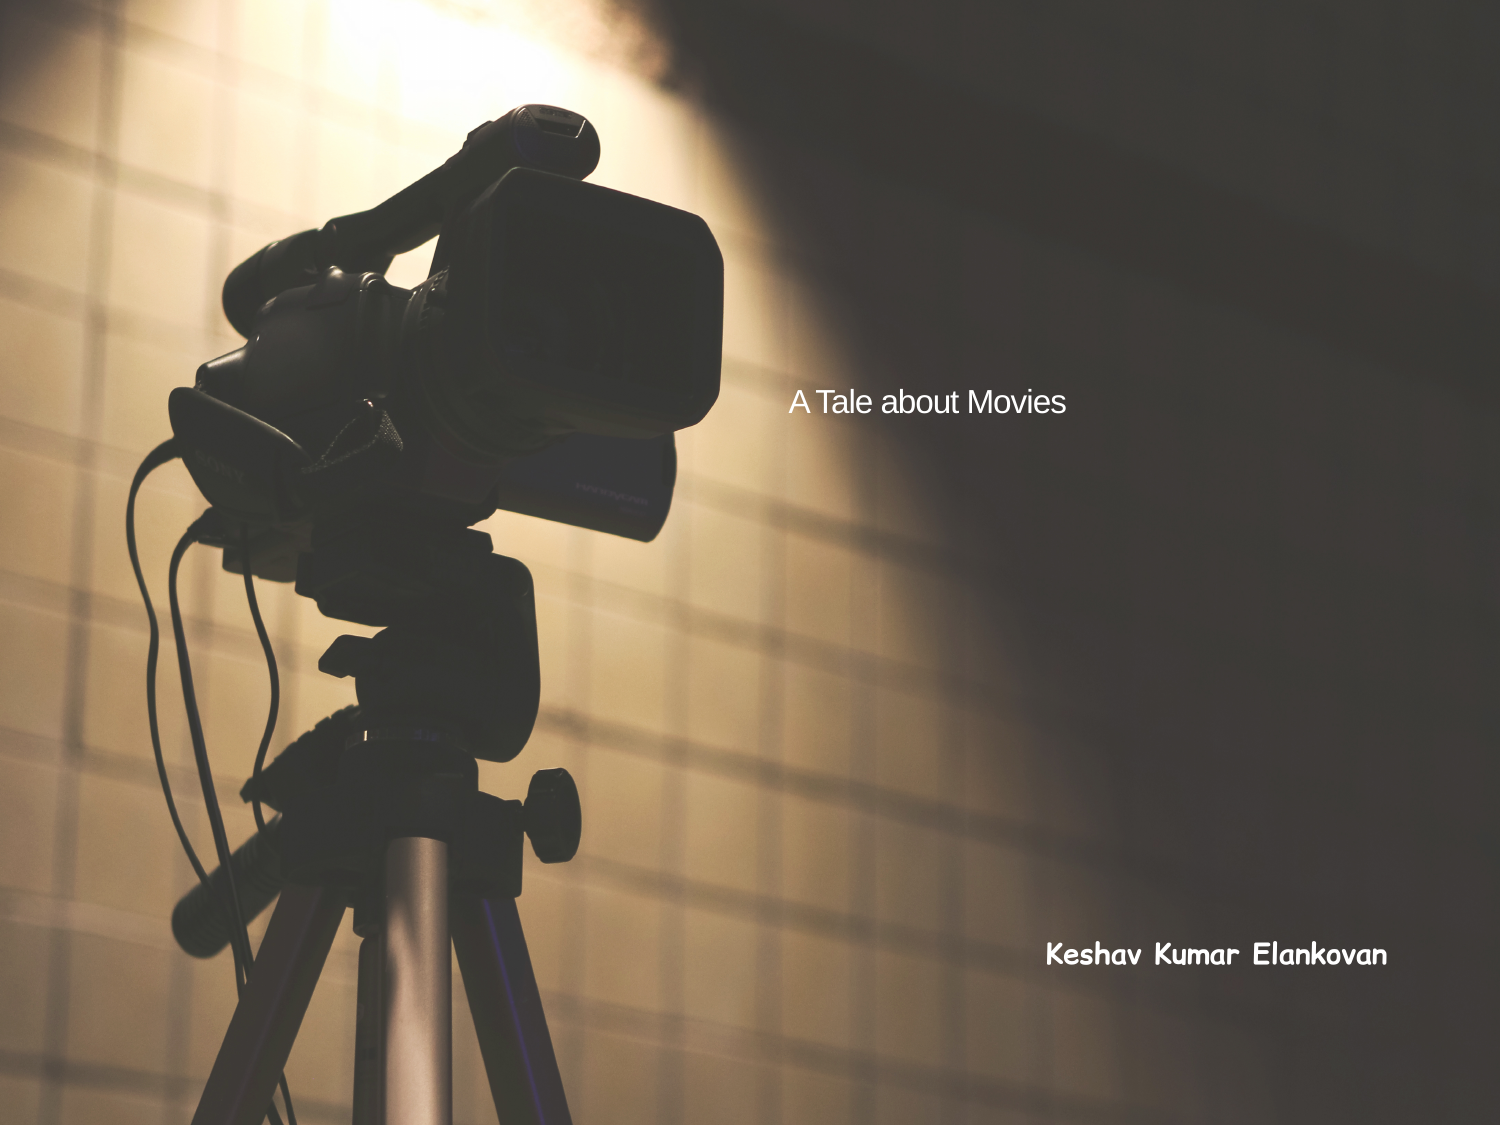

# A Tale about Movies
Keshav Kumar Elankovan